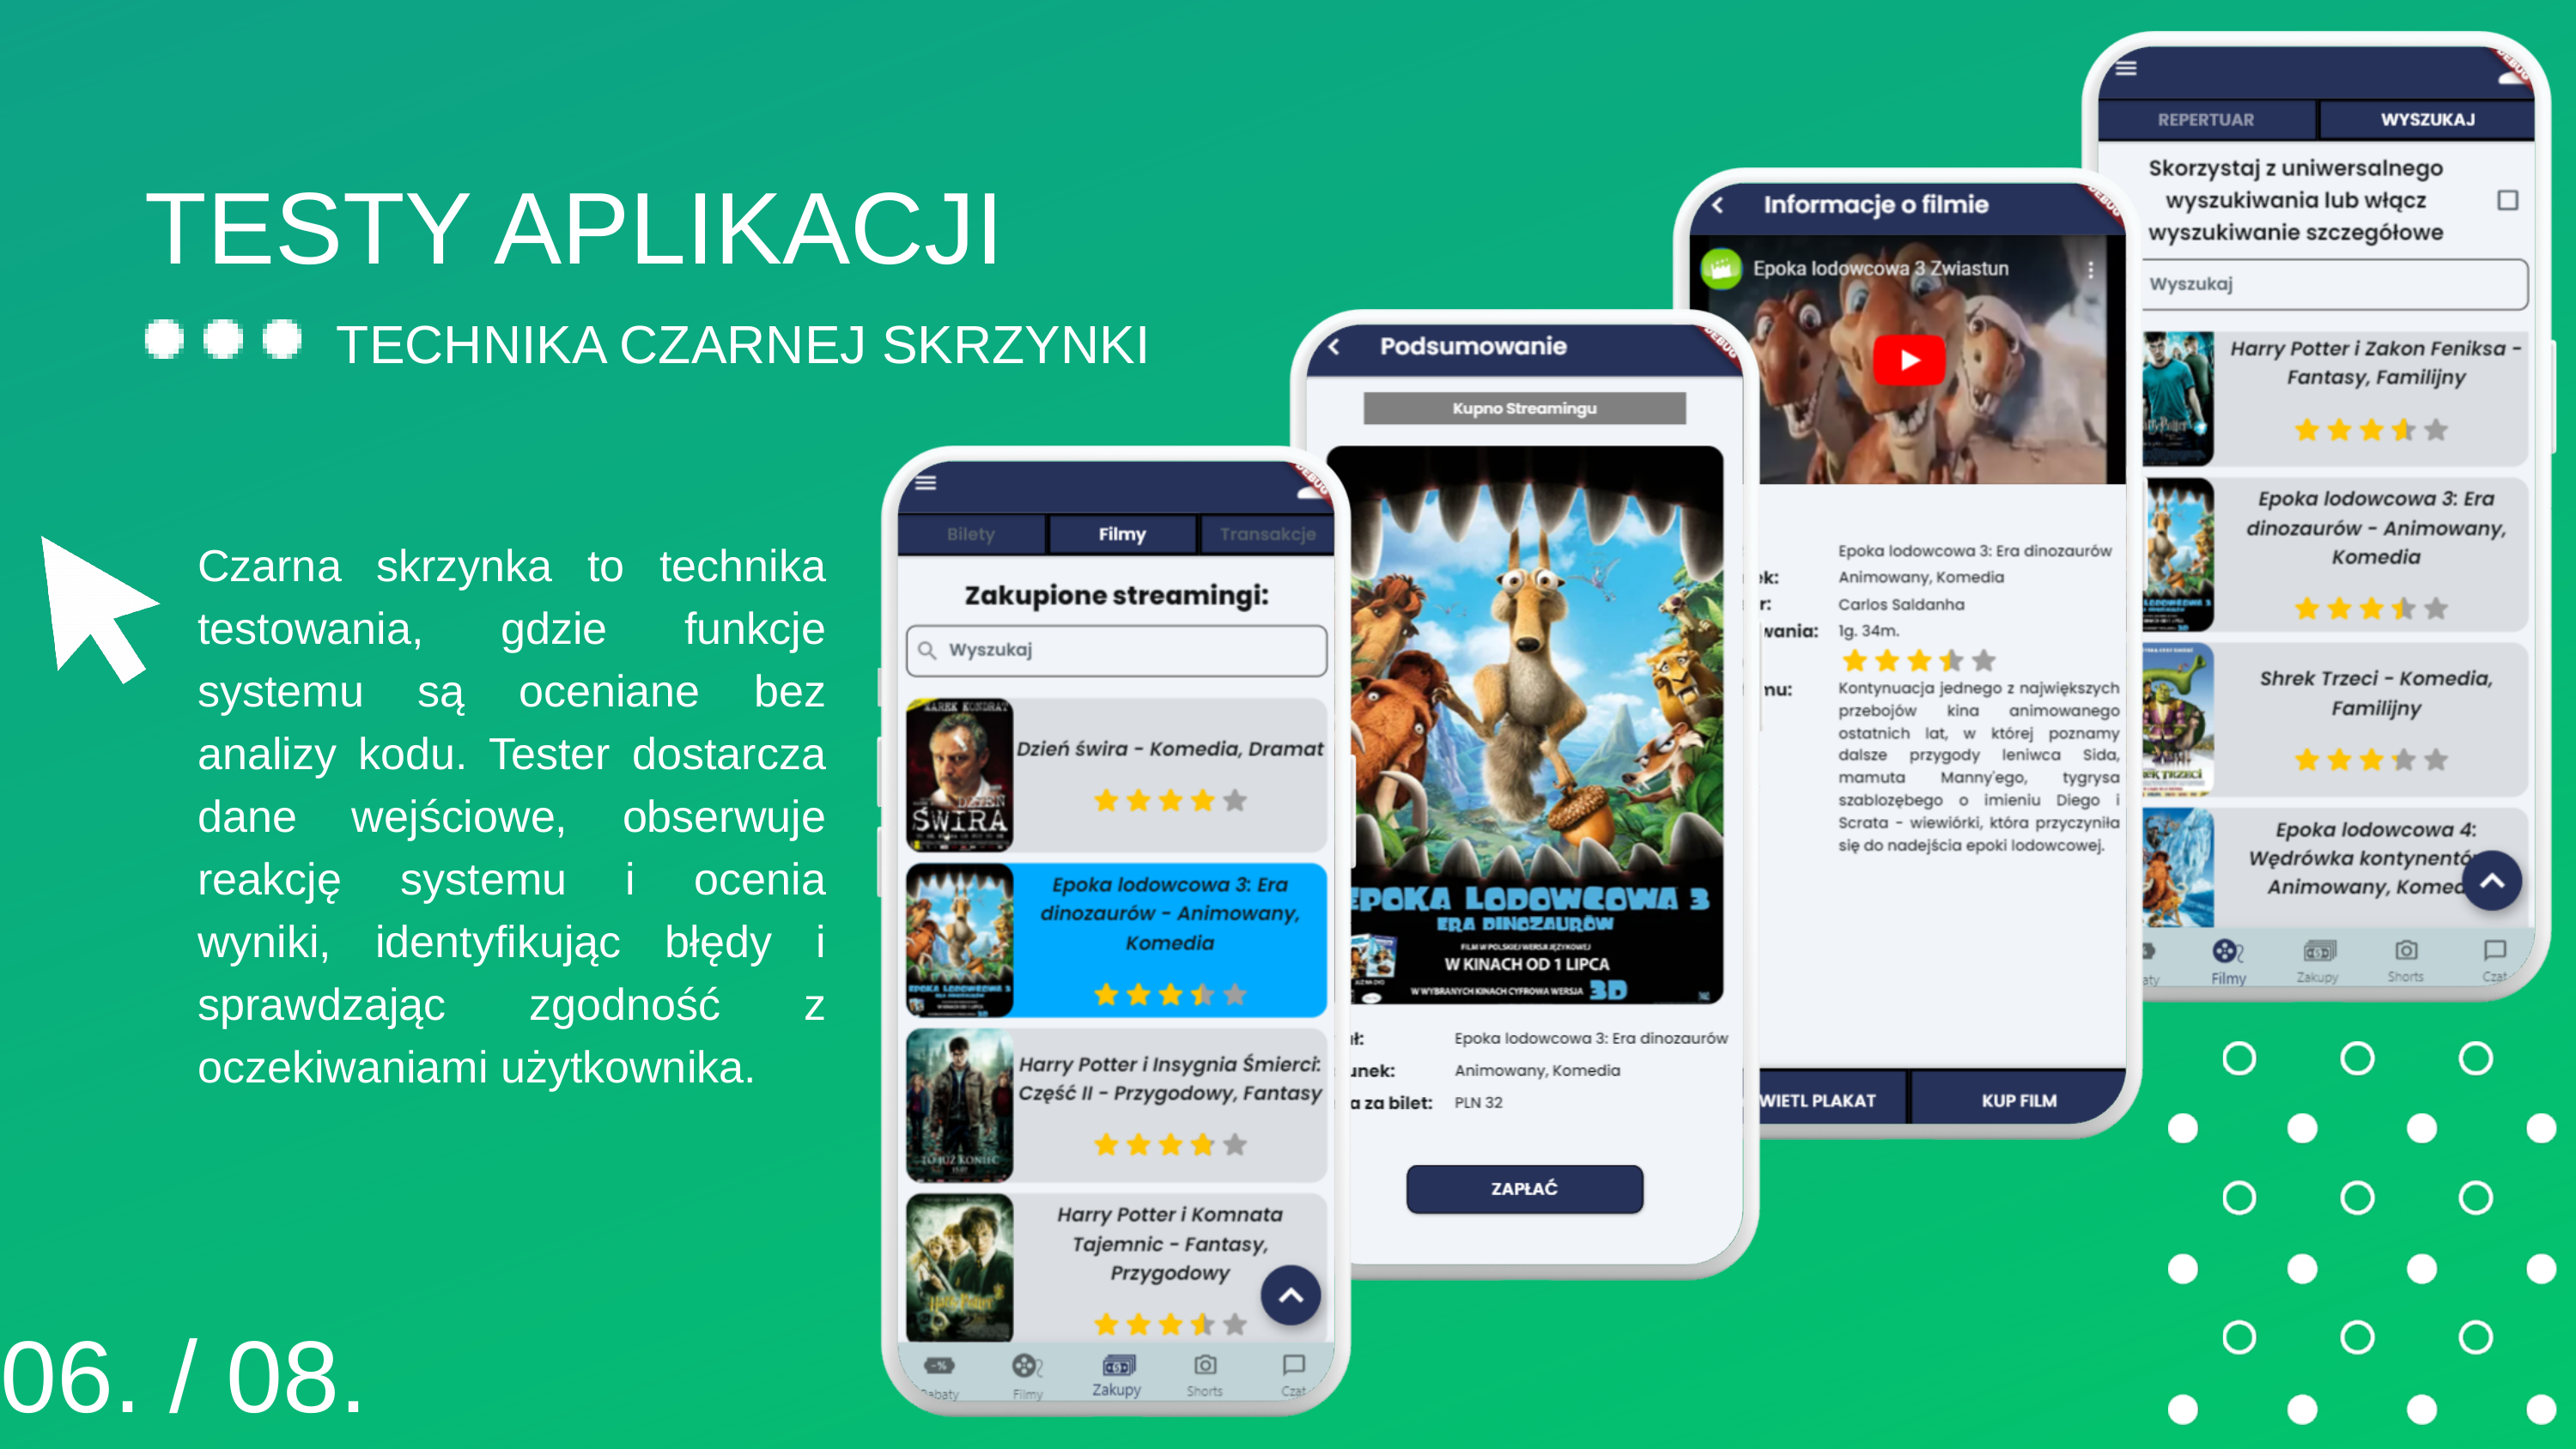

TESTY APLIKACJI
TECHNIKA CZARNEJ SKRZYNKI

Czarna skrzynka to technika testowania, gdzie funkcje systemu są oceniane bez analizy kodu. Tester dostarcza dane wejściowe, obserwuje reakcję systemu i ocenia wyniki, identyfikując błędy i sprawdzając zgodność z oczekiwaniami użytkownika.

06. / 08.